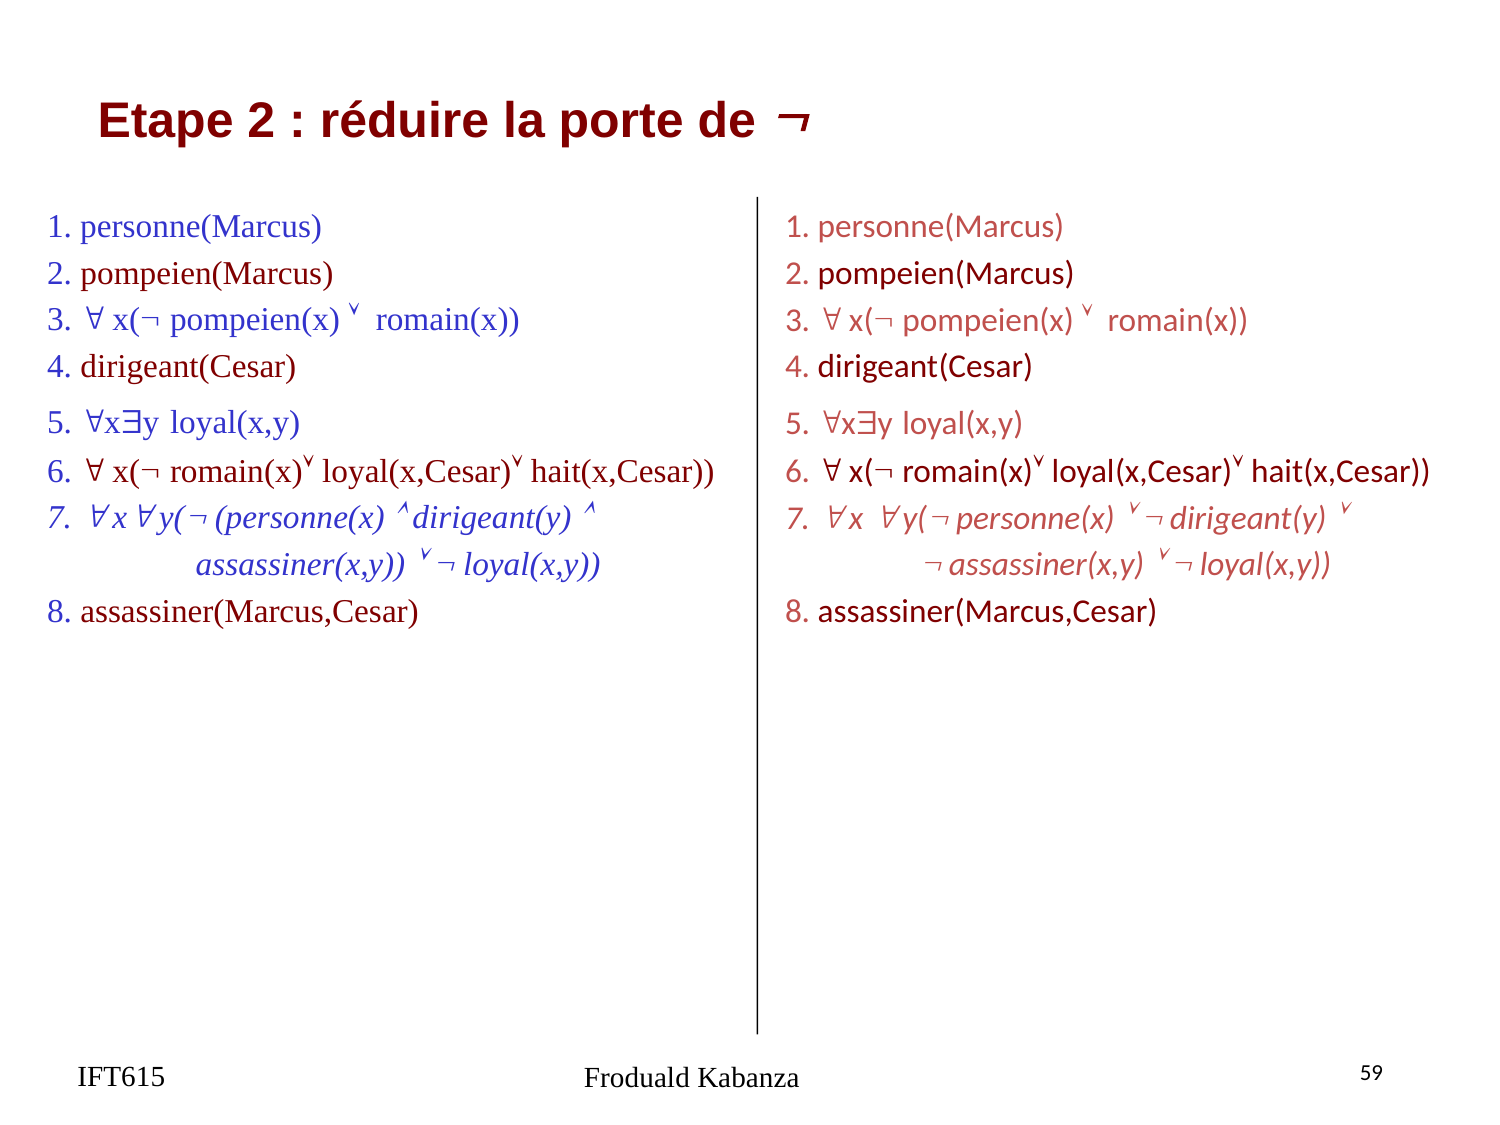

# Etape 2 : réduire la porte de ¬
1. personne(Marcus)
2. pompeien(Marcus)
3. ∀ x(¬ pompeien(x) ∨  romain(x))
4. dirigeant(Cesar)
5. ∀x∃y loyal(x,y)
6. ∀ x(¬ romain(x)∨ loyal(x,Cesar)∨ hait(x,Cesar))
7. ∀ x∀ y(¬ (personne(x) ∧ dirigeant(y) ∧
                  assassiner(x,y)) ∨ ¬ loyal(x,y))
8. assassiner(Marcus,Cesar)

1. personne(Marcus)
2. pompeien(Marcus)
3. ∀ x(¬ pompeien(x) ∨  romain(x))
4. dirigeant(Cesar)
5. ∀x∃y loyal(x,y)
6. ∀ x(¬ romain(x)∨ loyal(x,Cesar)∨ hait(x,Cesar))
7. ∀ x ∀ y(¬ personne(x) ∨ ¬ dirigeant(y) ∨
                  ¬ assassiner(x,y) ∨ ¬ loyal(x,y))
8. assassiner(Marcus,Cesar)

IFT615
59
Froduald Kabanza